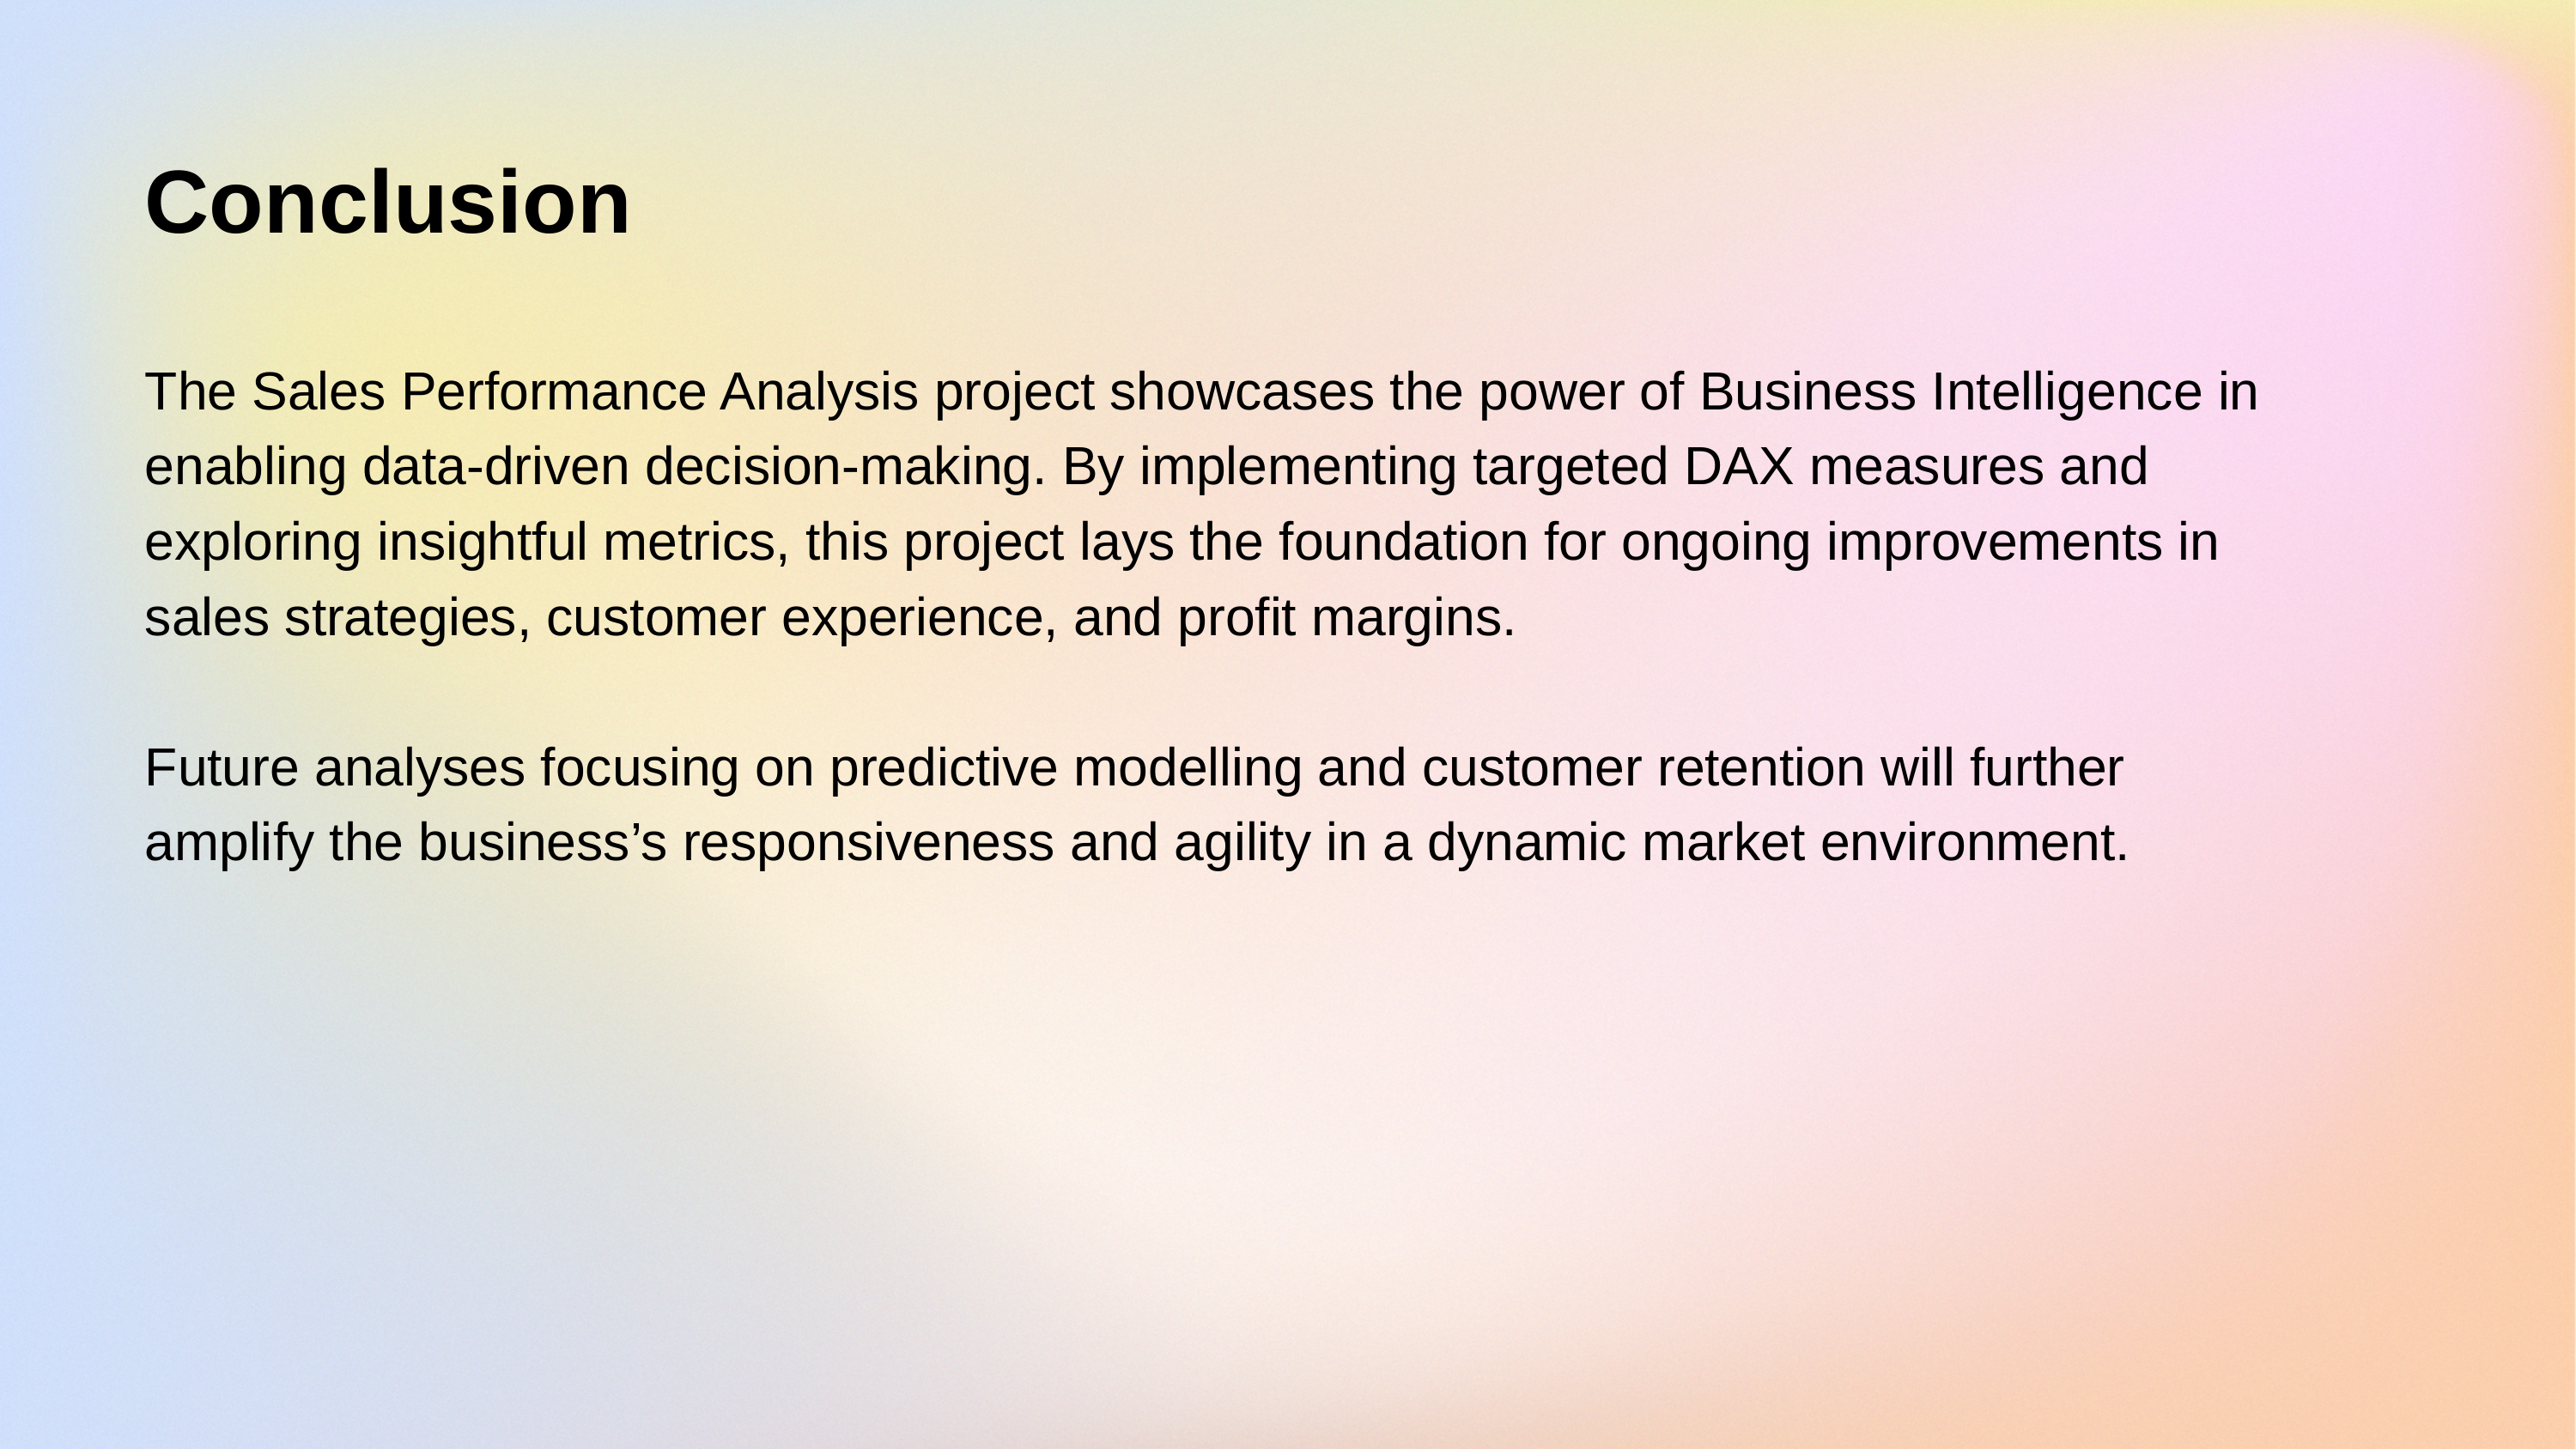

Conclusion
The Sales Performance Analysis project showcases the power of Business Intelligence in enabling data-driven decision-making. By implementing targeted DAX measures and exploring insightful metrics, this project lays the foundation for ongoing improvements in sales strategies, customer experience, and profit margins.

Future analyses focusing on predictive modelling and customer retention will further amplify the business’s responsiveness and agility in a dynamic market environment.